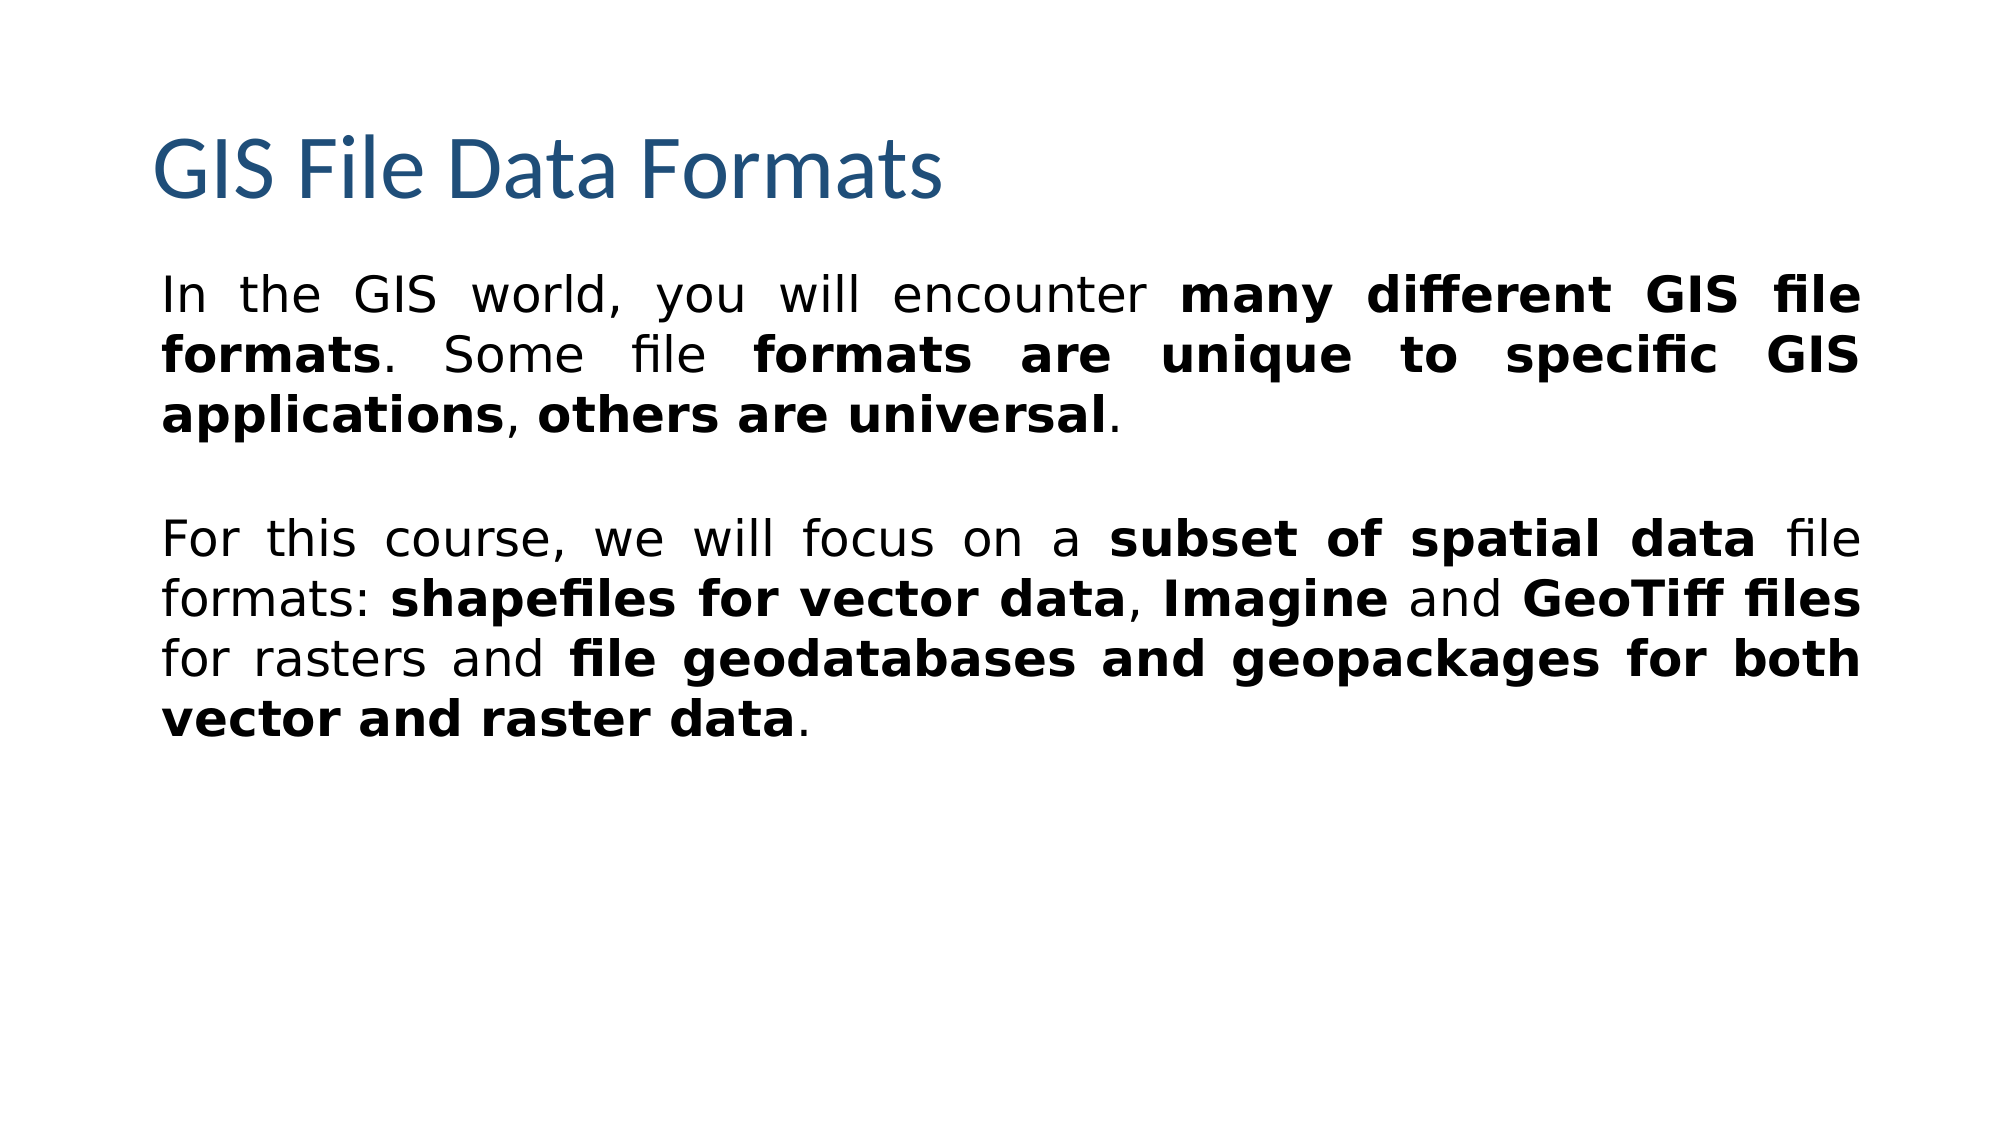

# GIS File Data Formats
In the GIS world, you will encounter many different GIS file formats. Some file formats are unique to specific GIS applications, others are universal.

For this course, we will focus on a subset of spatial data file formats: shapefiles for vector data, Imagine and GeoTiff files for rasters and file geodatabases and geopackages for both vector and raster data.